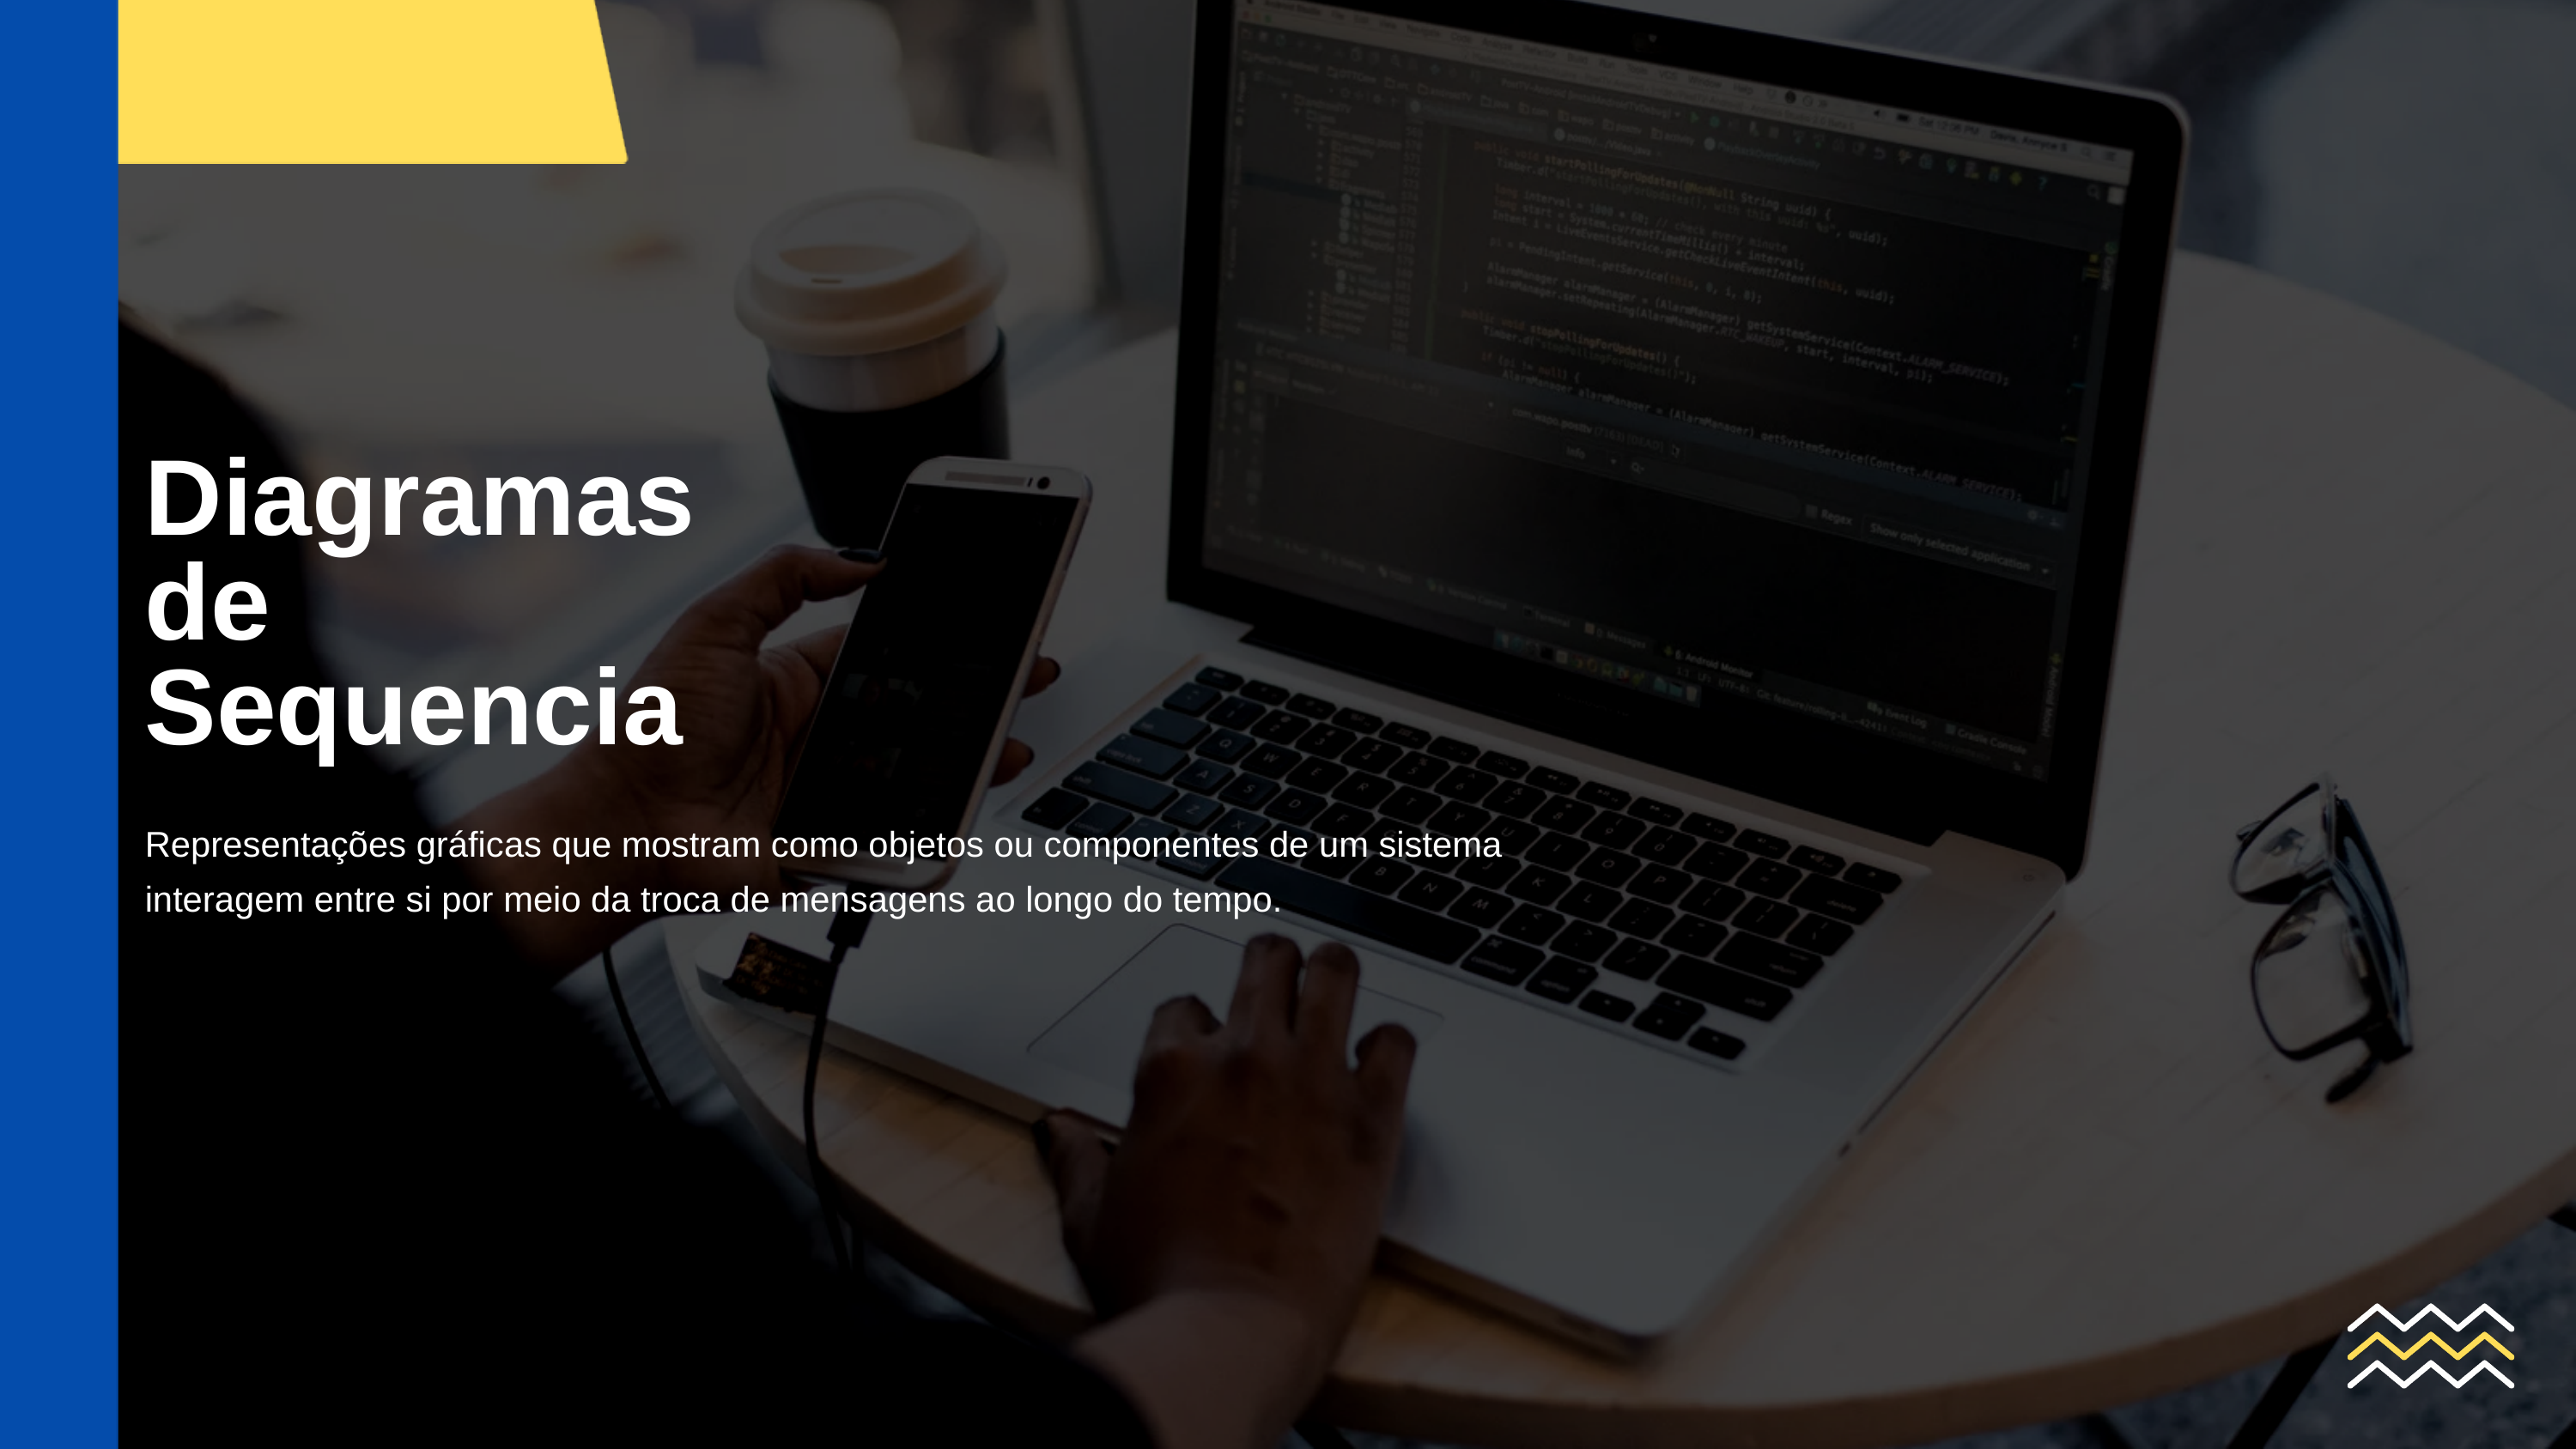

Diagramas
de
Sequencia
Representações gráficas que mostram como objetos ou componentes de um sistema interagem entre si por meio da troca de mensagens ao longo do tempo.

27